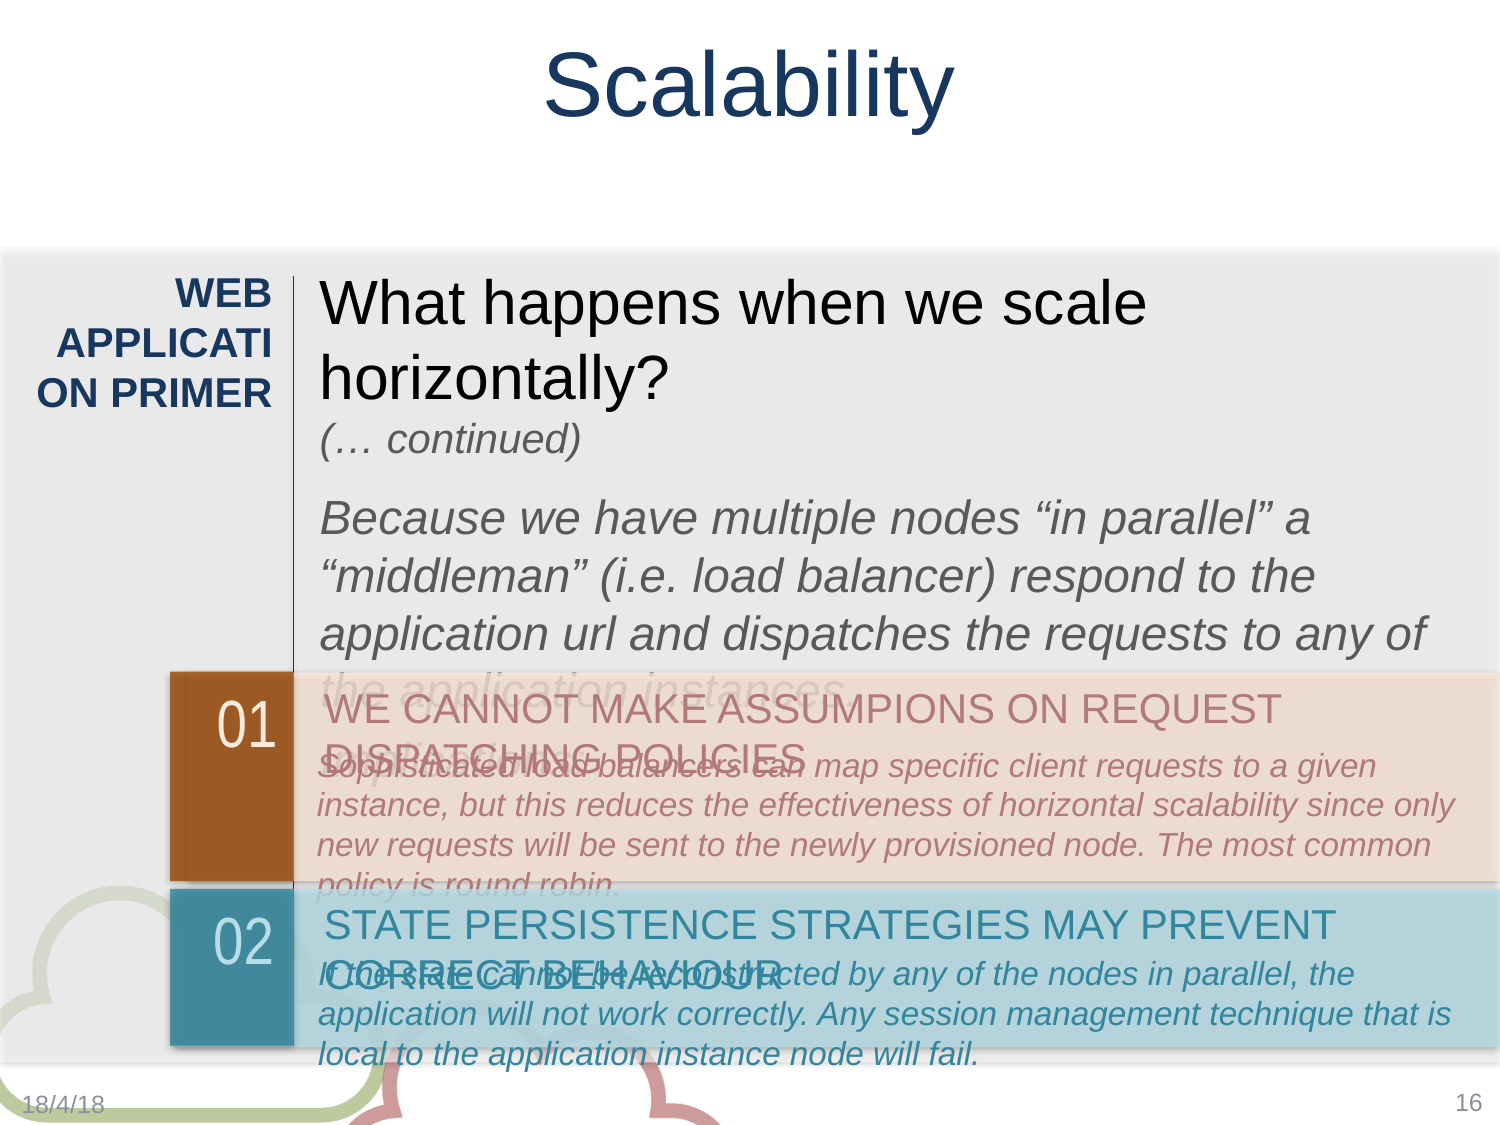

# Scalability

What happens when we scale horizontally?
(… continued)
Because we have multiple nodes “in parallel” a “middleman” (i.e. load balancer) respond to the application url and dispatches the requests to any of the application instances.
Implications:

WEB APPLICATION PRIMER

WE CANNOT MAKE ASSUMPIONS ON REQUEST DISPATCHING POLICIES
01
Sophisticated load balancers can map specific client requests to a given instance, but this reduces the effectiveness of horizontal scalability since only new requests will be sent to the newly provisioned node. The most common policy is round robin.

STATE PERSISTENCE STRATEGIES MAY PREVENT CORRECT BEHAVIOUR

02
If the state cannot be reconstructed by any of the nodes in parallel, the application will not work correctly. Any session management technique that is local to the application instance node will fail.
16
18/4/18